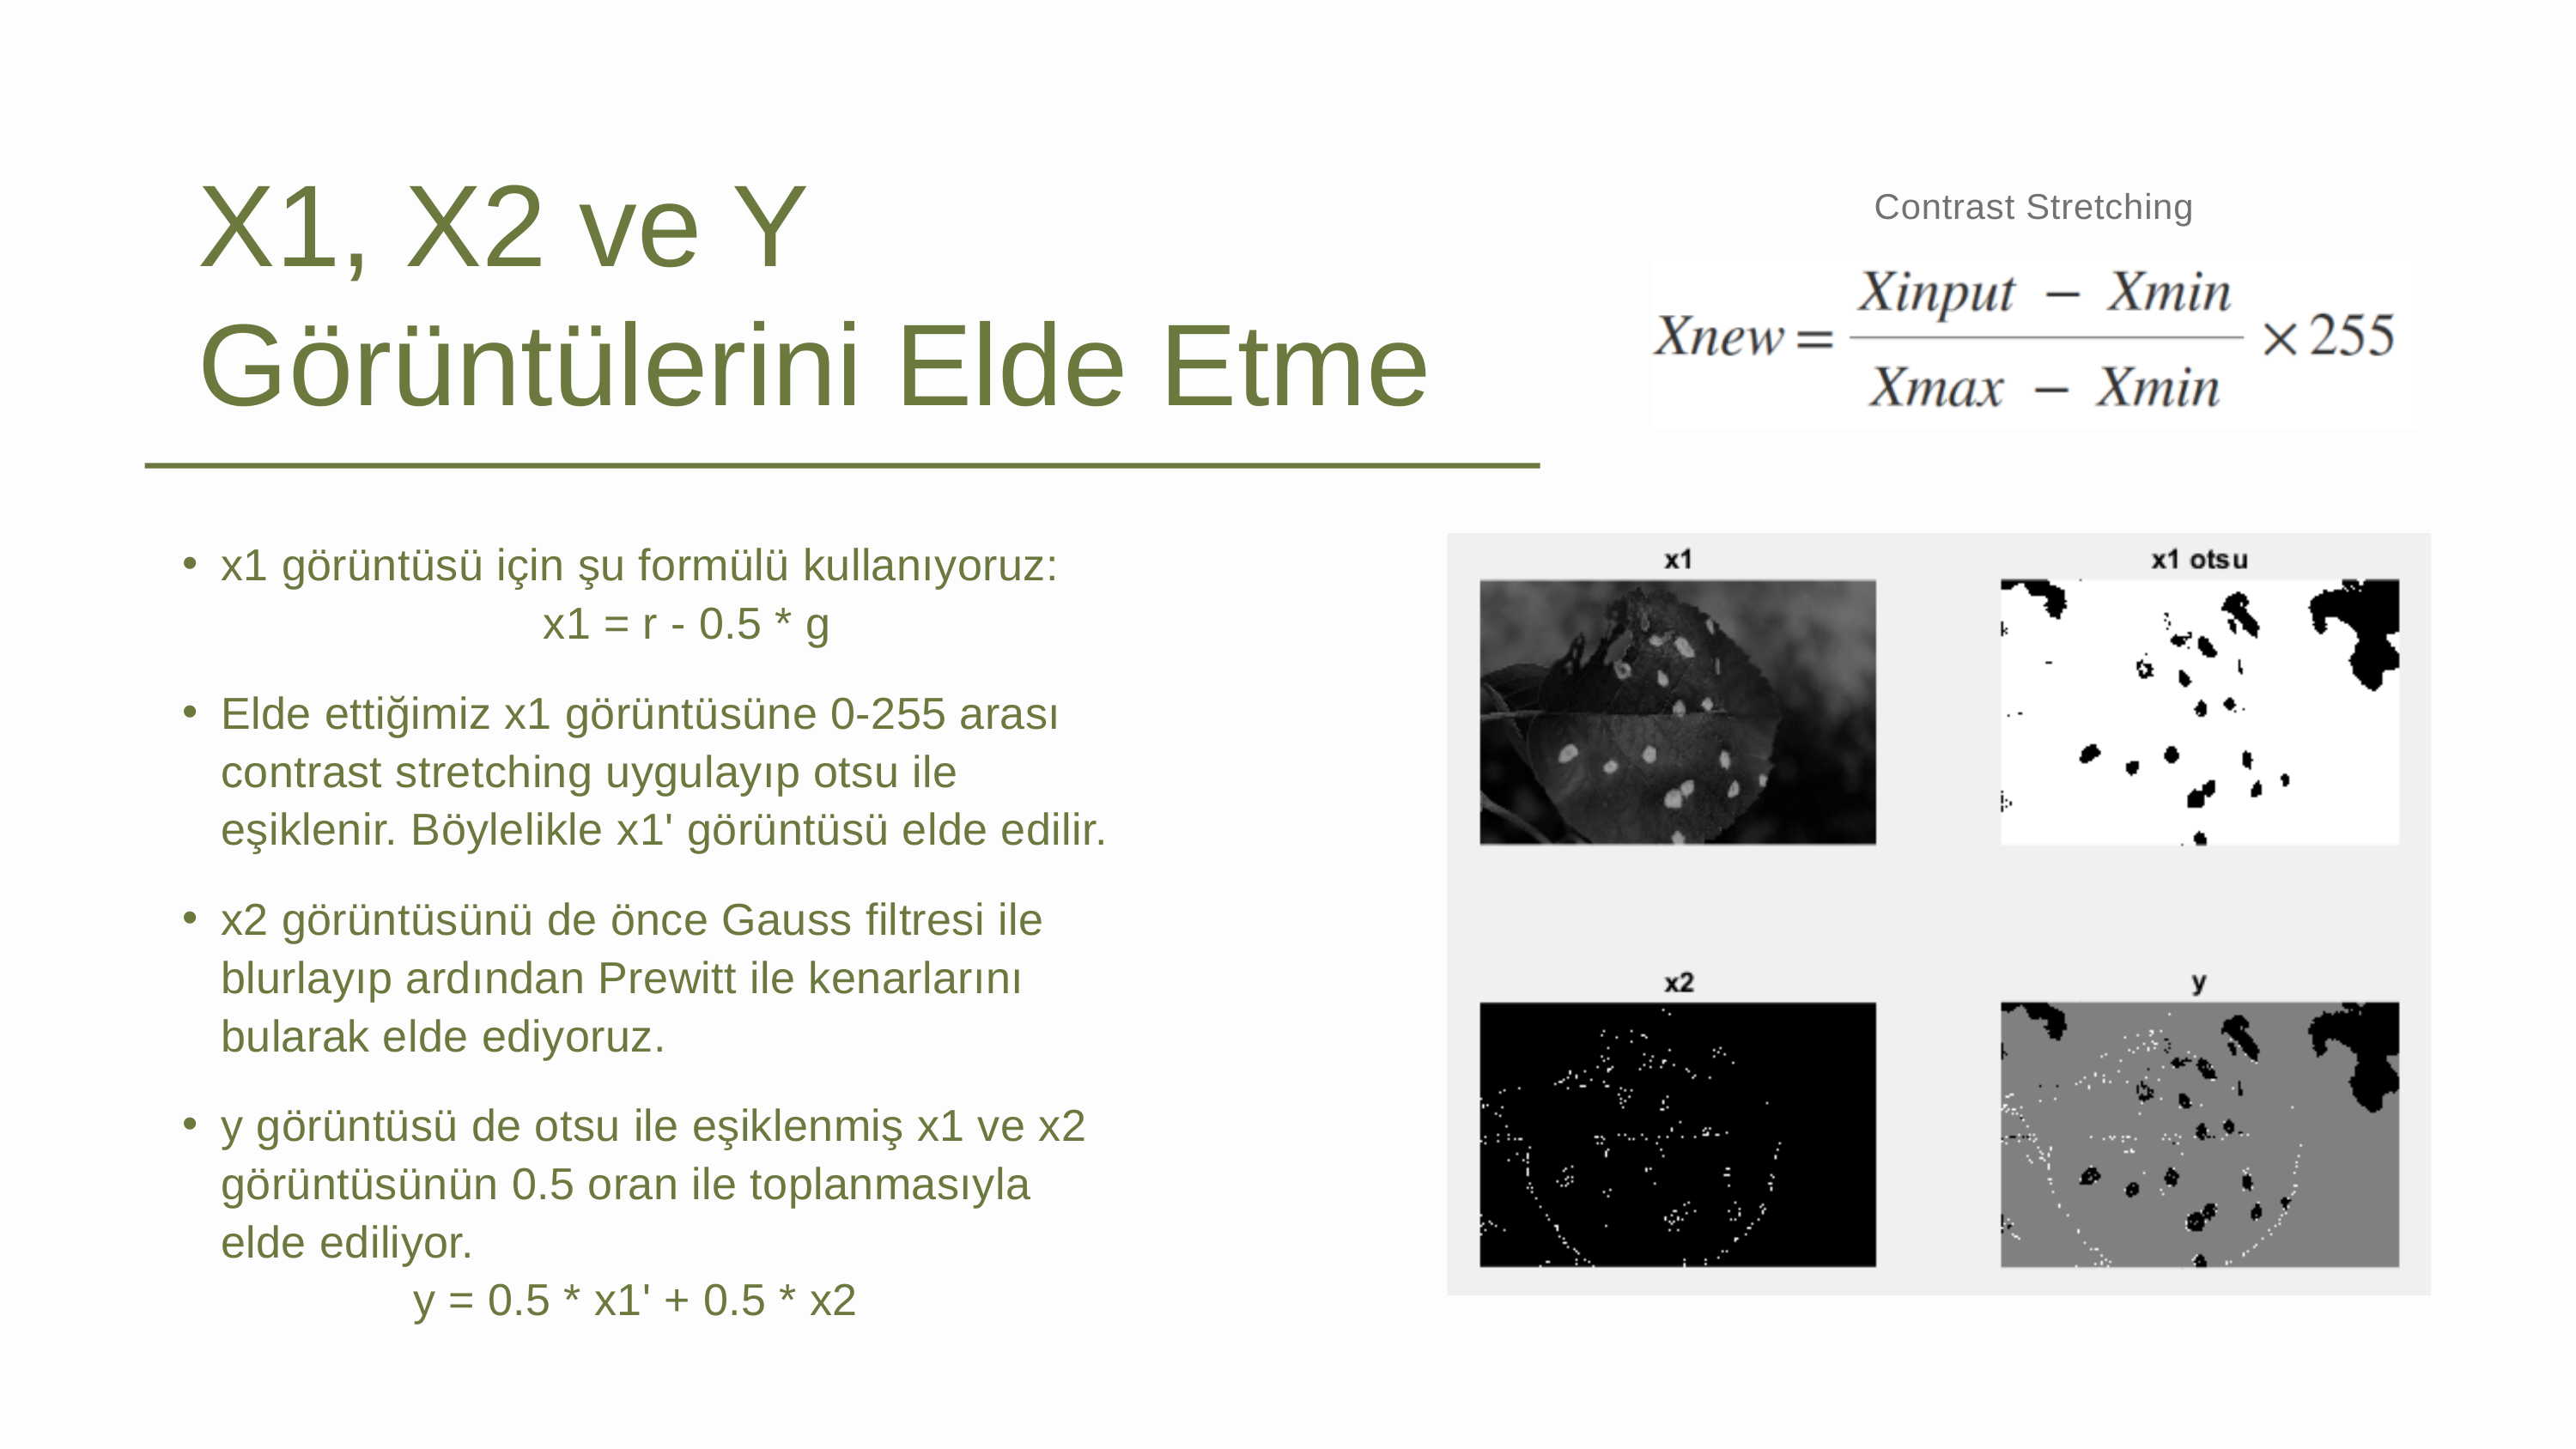

X1, X2 ve Y Görüntülerini Elde Etme
Contrast Stretching

x1 görüntüsü için şu formülü kullanıyoruz:
        x1 = r - 0.5 * g
Elde ettiğimiz x1 görüntüsüne 0-255 arası contrast stretching uygulayıp otsu ile eşiklenir. Böylelikle x1' görüntüsü elde edilir.
x2 görüntüsünü de önce Gauss filtresi ile blurlayıp ardından Prewitt ile kenarlarını bularak elde ediyoruz.
y görüntüsü de otsu ile eşiklenmiş x1 ve x2 görüntüsünün 0.5 oran ile toplanmasıyla elde ediliyor.
y = 0.5 * x1' + 0.5 * x2